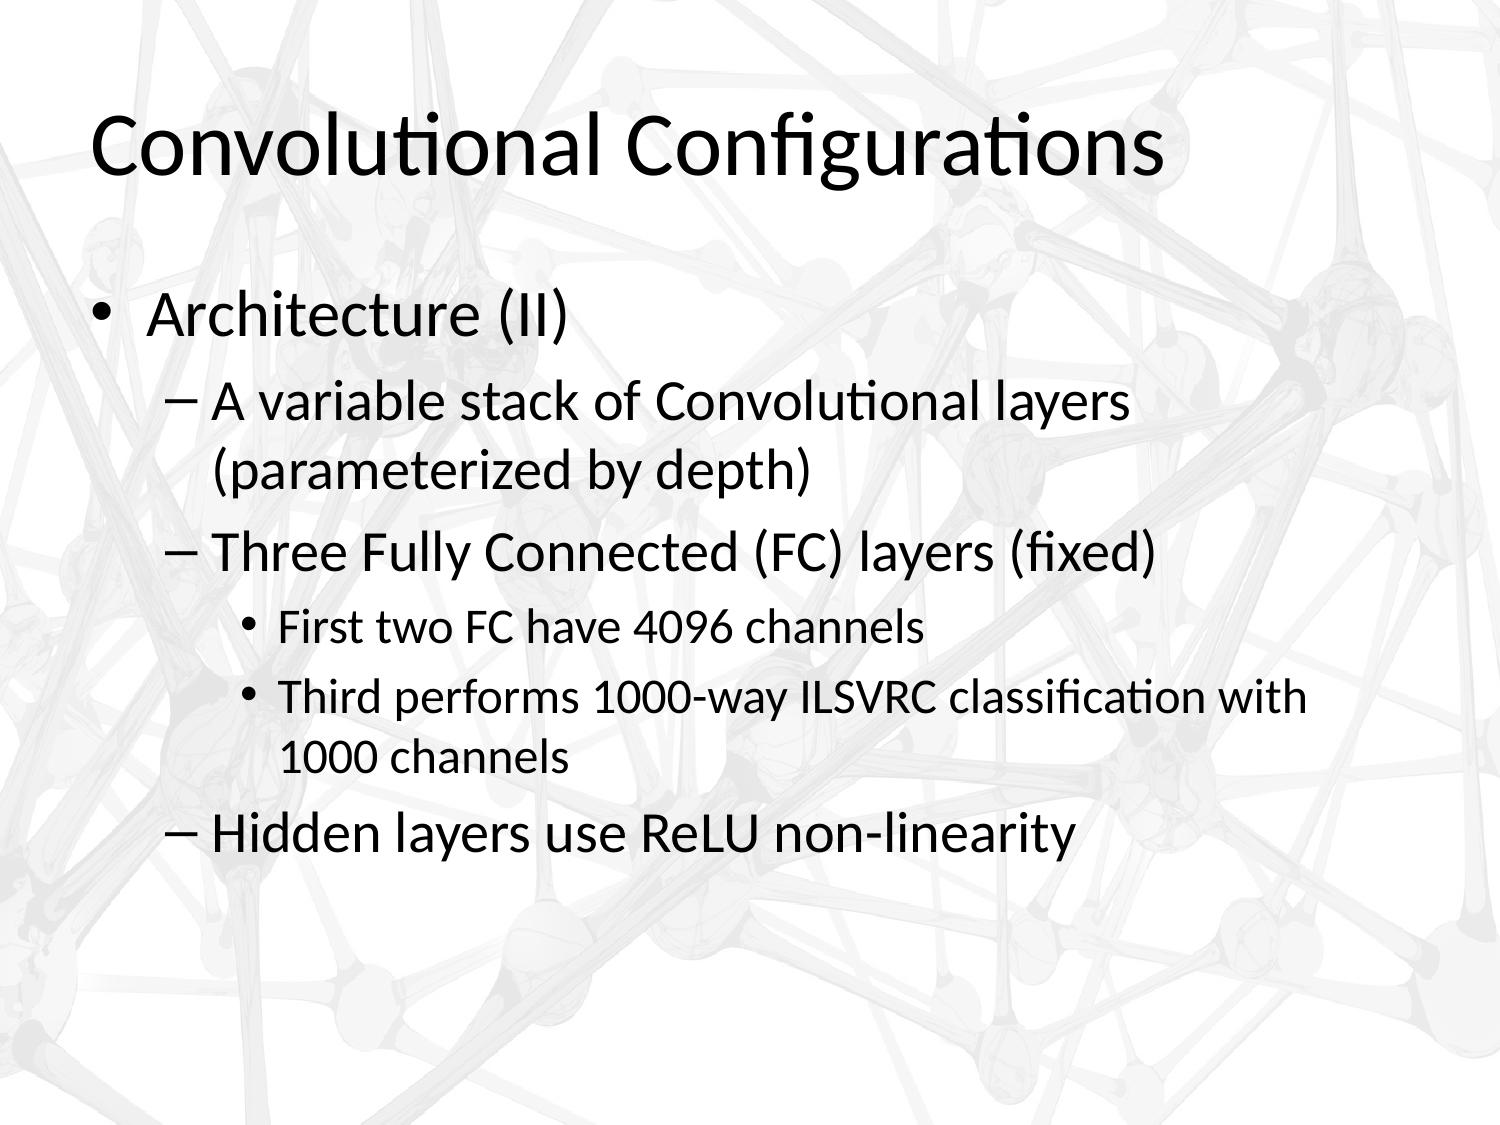

# Convolutional Configurations
Architecture (II)
A variable stack of Convolutional layers  (parameterized by depth)
Three Fully Connected (FC) layers (fixed)
First two FC have 4096 channels
Third performs 1000-way ILSVRC classification with 1000 channels
Hidden layers use ReLU non-linearity